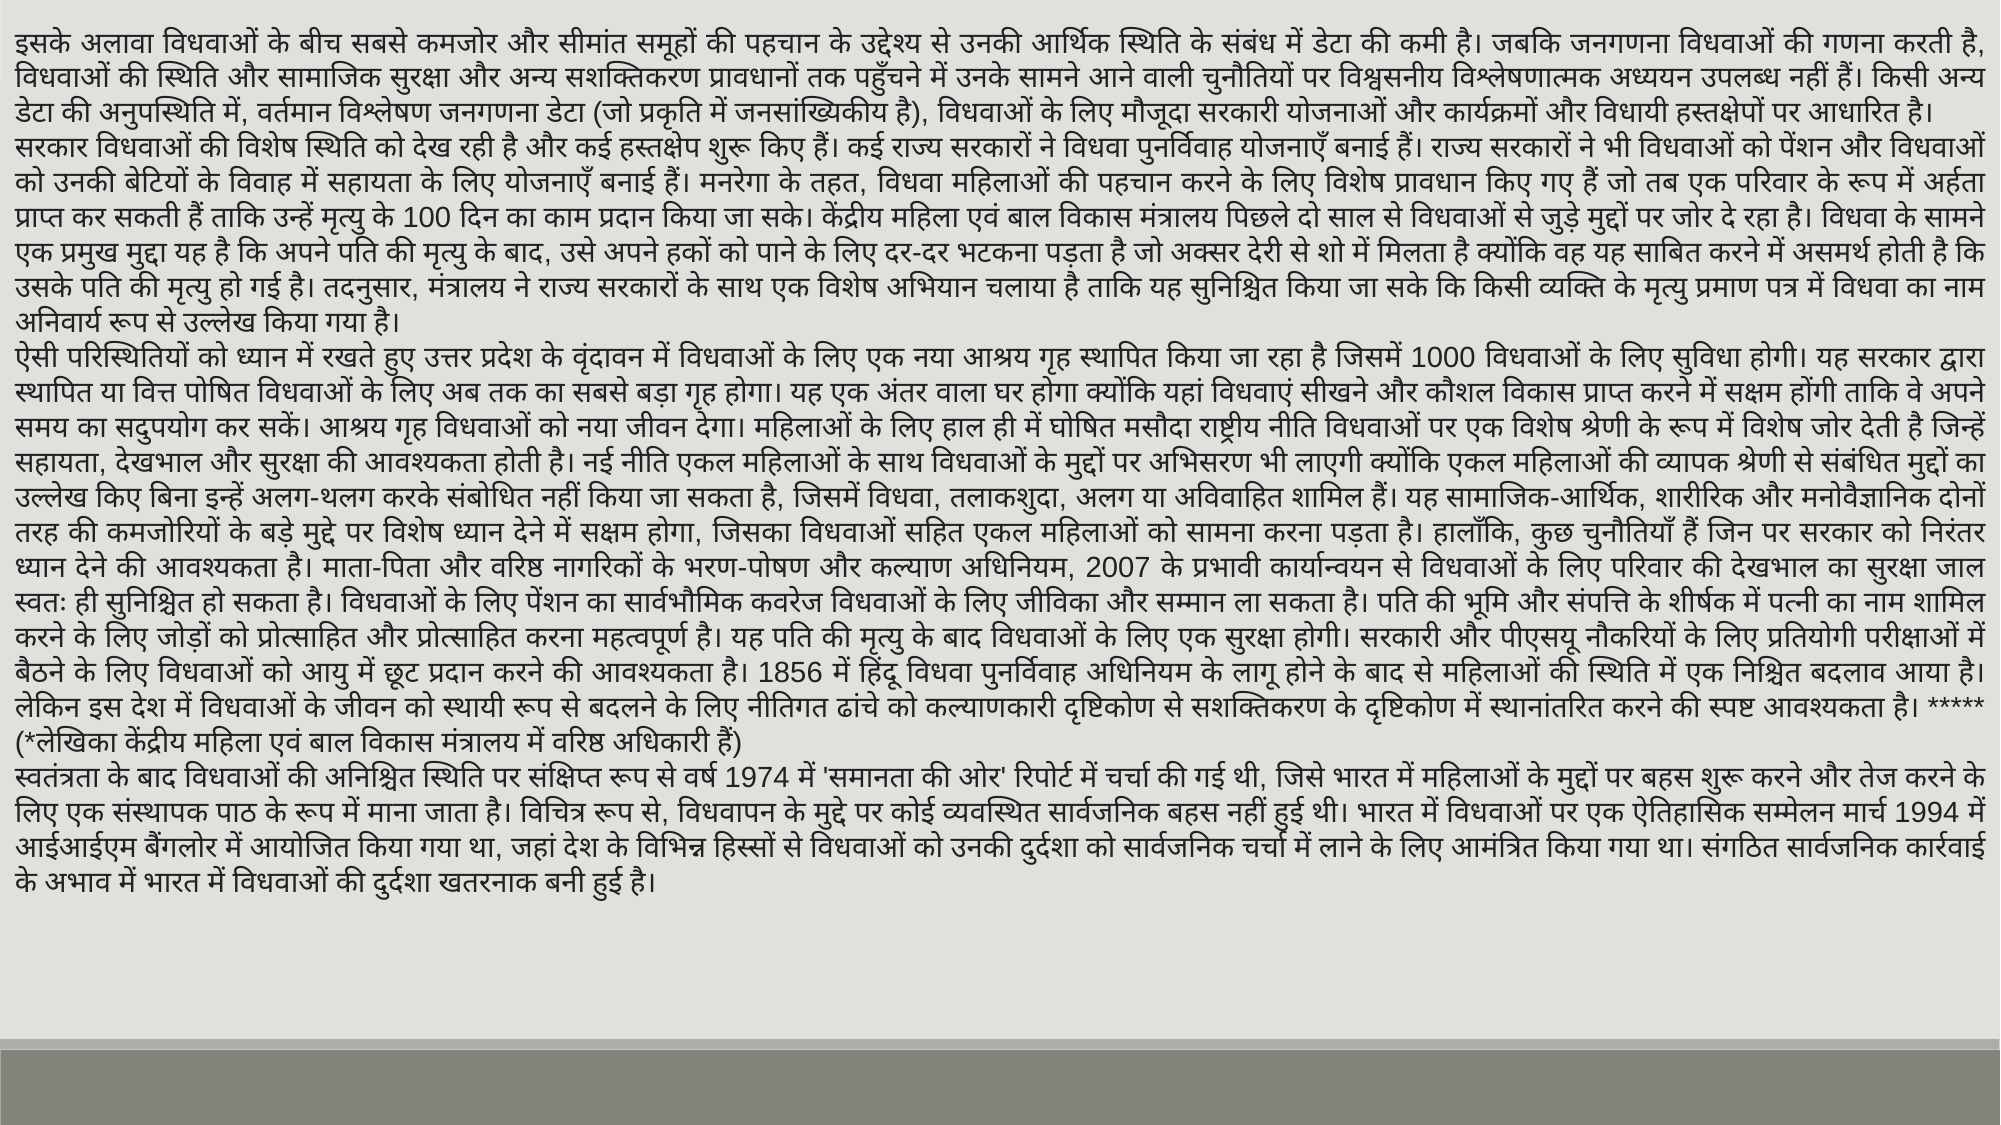

इसके अलावा विधवाओं के बीच सबसे कमजोर और सीमांत समूहों की पहचान के उद्देश्य से उनकी आर्थिक स्थिति के संबंध में डेटा की कमी है। जबकि जनगणना विधवाओं की गणना करती है, विधवाओं की स्थिति और सामाजिक सुरक्षा और अन्य सशक्तिकरण प्रावधानों तक पहुँचने में उनके सामने आने वाली चुनौतियों पर विश्वसनीय विश्लेषणात्मक अध्ययन उपलब्ध नहीं हैं। किसी अन्य डेटा की अनुपस्थिति में, वर्तमान विश्लेषण जनगणना डेटा (जो प्रकृति में जनसांख्यिकीय है), विधवाओं के लिए मौजूदा सरकारी योजनाओं और कार्यक्रमों और विधायी हस्तक्षेपों पर आधारित है।
सरकार विधवाओं की विशेष स्थिति को देख रही है और कई हस्तक्षेप शुरू किए हैं। कई राज्य सरकारों ने विधवा पुनर्विवाह योजनाएँ बनाई हैं। राज्य सरकारों ने भी विधवाओं को पेंशन और विधवाओं को उनकी बेटियों के विवाह में सहायता के लिए योजनाएँ बनाई हैं। मनरेगा के तहत, विधवा महिलाओं की पहचान करने के लिए विशेष प्रावधान किए गए हैं जो तब एक परिवार के रूप में अर्हता प्राप्त कर सकती हैं ताकि उन्हें मृत्यु के 100 दिन का काम प्रदान किया जा सके। केंद्रीय महिला एवं बाल विकास मंत्रालय पिछले दो साल से विधवाओं से जुड़े मुद्दों पर जोर दे रहा है। विधवा के सामने एक प्रमुख मुद्दा यह है कि अपने पति की मृत्यु के बाद, उसे अपने हकों को पाने के लिए दर-दर भटकना पड़ता है जो अक्सर देरी से शो में मिलता है क्योंकि वह यह साबित करने में असमर्थ होती है कि उसके पति की मृत्यु हो गई है। तदनुसार, मंत्रालय ने राज्य सरकारों के साथ एक विशेष अभियान चलाया है ताकि यह सुनिश्चित किया जा सके कि किसी व्यक्ति के मृत्यु प्रमाण पत्र में विधवा का नाम अनिवार्य रूप से उल्लेख किया गया है।
ऐसी परिस्थितियों को ध्यान में रखते हुए उत्तर प्रदेश के वृंदावन में विधवाओं के लिए एक नया आश्रय गृह स्थापित किया जा रहा है जिसमें 1000 विधवाओं के लिए सुविधा होगी। यह सरकार द्वारा स्थापित या वित्त पोषित विधवाओं के लिए अब तक का सबसे बड़ा गृह होगा। यह एक अंतर वाला घर होगा क्योंकि यहां विधवाएं सीखने और कौशल विकास प्राप्त करने में सक्षम होंगी ताकि वे अपने समय का सदुपयोग कर सकें। आश्रय गृह विधवाओं को नया जीवन देगा। महिलाओं के लिए हाल ही में घोषित मसौदा राष्ट्रीय नीति विधवाओं पर एक विशेष श्रेणी के रूप में विशेष जोर देती है जिन्हें सहायता, देखभाल और सुरक्षा की आवश्यकता होती है। नई नीति एकल महिलाओं के साथ विधवाओं के मुद्दों पर अभिसरण भी लाएगी क्योंकि एकल महिलाओं की व्यापक श्रेणी से संबंधित मुद्दों का उल्लेख किए बिना इन्हें अलग-थलग करके संबोधित नहीं किया जा सकता है, जिसमें विधवा, तलाकशुदा, अलग या अविवाहित शामिल हैं। यह सामाजिक-आर्थिक, शारीरिक और मनोवैज्ञानिक दोनों तरह की कमजोरियों के बड़े मुद्दे पर विशेष ध्यान देने में सक्षम होगा, जिसका विधवाओं सहित एकल महिलाओं को सामना करना पड़ता है। हालाँकि, कुछ चुनौतियाँ हैं जिन पर सरकार को निरंतर ध्यान देने की आवश्यकता है। माता-पिता और वरिष्ठ नागरिकों के भरण-पोषण और कल्याण अधिनियम, 2007 के प्रभावी कार्यान्वयन से विधवाओं के लिए परिवार की देखभाल का सुरक्षा जाल स्वतः ही सुनिश्चित हो सकता है। विधवाओं के लिए पेंशन का सार्वभौमिक कवरेज विधवाओं के लिए जीविका और सम्मान ला सकता है। पति की भूमि और संपत्ति के शीर्षक में पत्नी का नाम शामिल करने के लिए जोड़ों को प्रोत्साहित और प्रोत्साहित करना महत्वपूर्ण है। यह पति की मृत्यु के बाद विधवाओं के लिए एक सुरक्षा होगी। सरकारी और पीएसयू नौकरियों के लिए प्रतियोगी परीक्षाओं में बैठने के लिए विधवाओं को आयु में छूट प्रदान करने की आवश्यकता है। 1856 में हिंदू विधवा पुनर्विवाह अधिनियम के लागू होने के बाद से महिलाओं की स्थिति में एक निश्चित बदलाव आया है। लेकिन इस देश में विधवाओं के जीवन को स्थायी रूप से बदलने के लिए नीतिगत ढांचे को कल्याणकारी दृष्टिकोण से सशक्तिकरण के दृष्टिकोण में स्थानांतरित करने की स्पष्ट आवश्यकता है। ***** (*लेखिका केंद्रीय महिला एवं बाल विकास मंत्रालय में वरिष्ठ अधिकारी हैं)
स्वतंत्रता के बाद विधवाओं की अनिश्चित स्थिति पर संक्षिप्त रूप से वर्ष 1974 में 'समानता की ओर' रिपोर्ट में चर्चा की गई थी, जिसे भारत में महिलाओं के मुद्दों पर बहस शुरू करने और तेज करने के लिए एक संस्थापक पाठ के रूप में माना जाता है। विचित्र रूप से, विधवापन के मुद्दे पर कोई व्यवस्थित सार्वजनिक बहस नहीं हुई थी। भारत में विधवाओं पर एक ऐतिहासिक सम्मेलन मार्च 1994 में आईआईएम बैंगलोर में आयोजित किया गया था, जहां देश के विभिन्न हिस्सों से विधवाओं को उनकी दुर्दशा को सार्वजनिक चर्चा में लाने के लिए आमंत्रित किया गया था। संगठित सार्वजनिक कार्रवाई के अभाव में भारत में विधवाओं की दुर्दशा खतरनाक बनी हुई है।